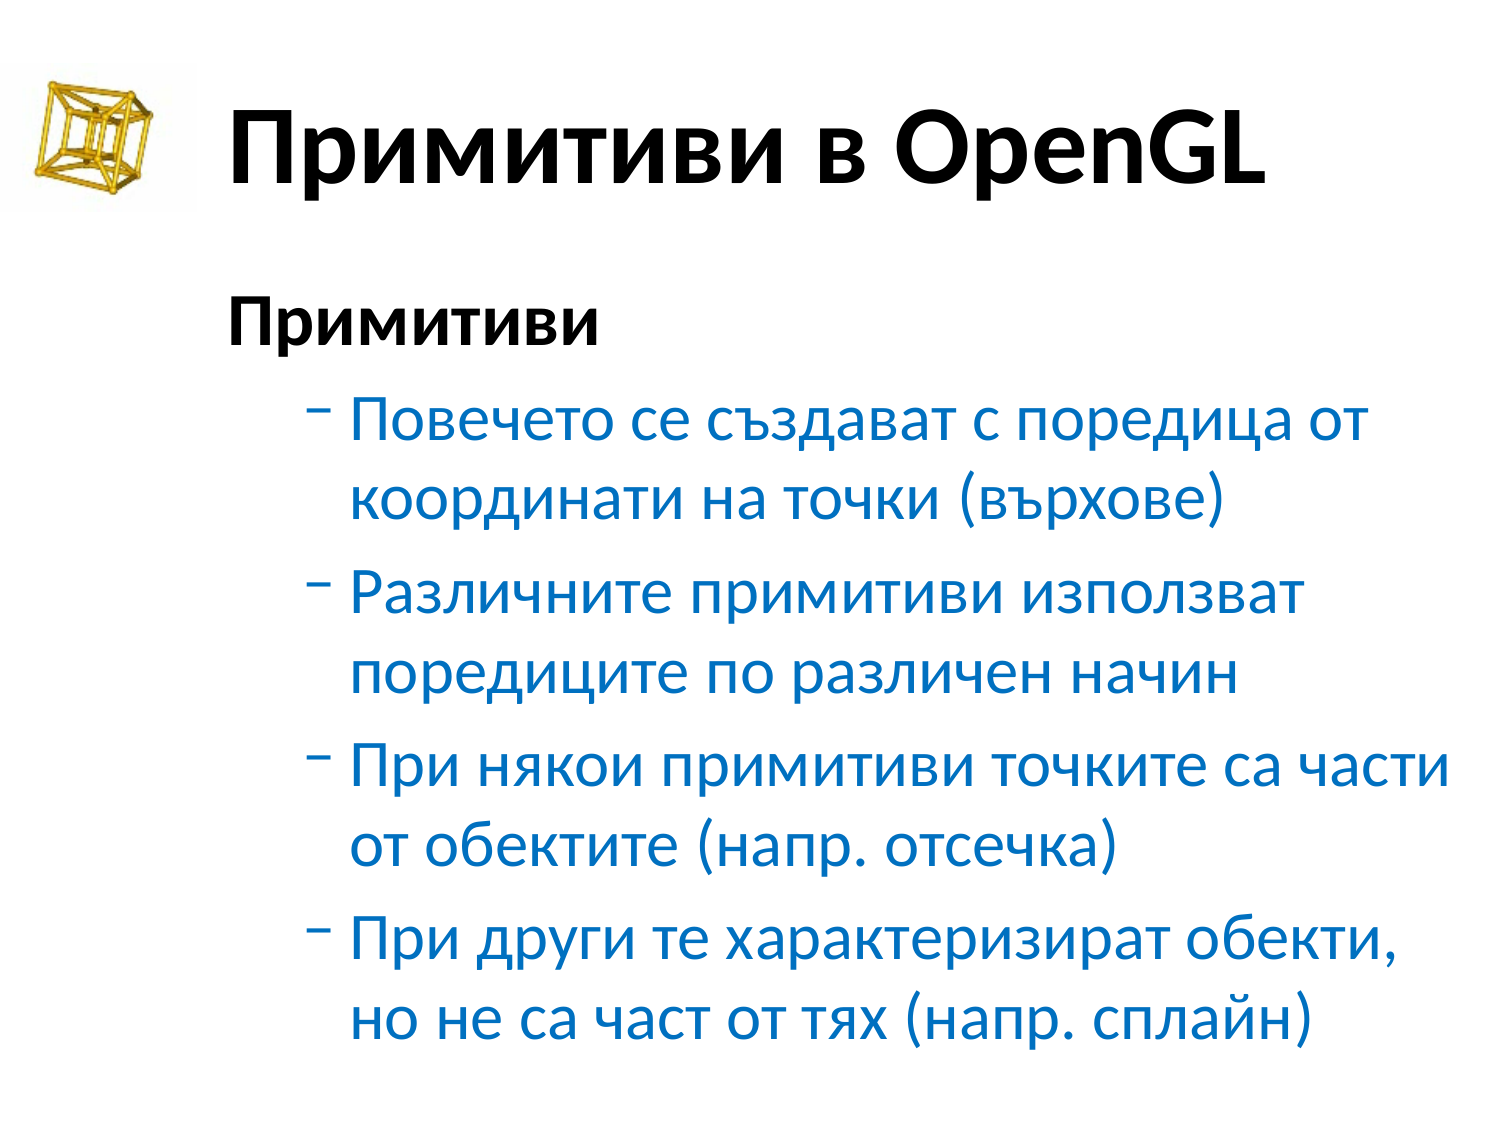

# Примитиви в OpenGL
Примитиви
Повечето се създават с поредица от координати на точки (върхове)
Различните примитиви използват поредиците по различен начин
При някои примитиви точките са части от обектите (напр. отсечка)
При други те характеризират обекти, но не са част от тях (напр. сплайн)